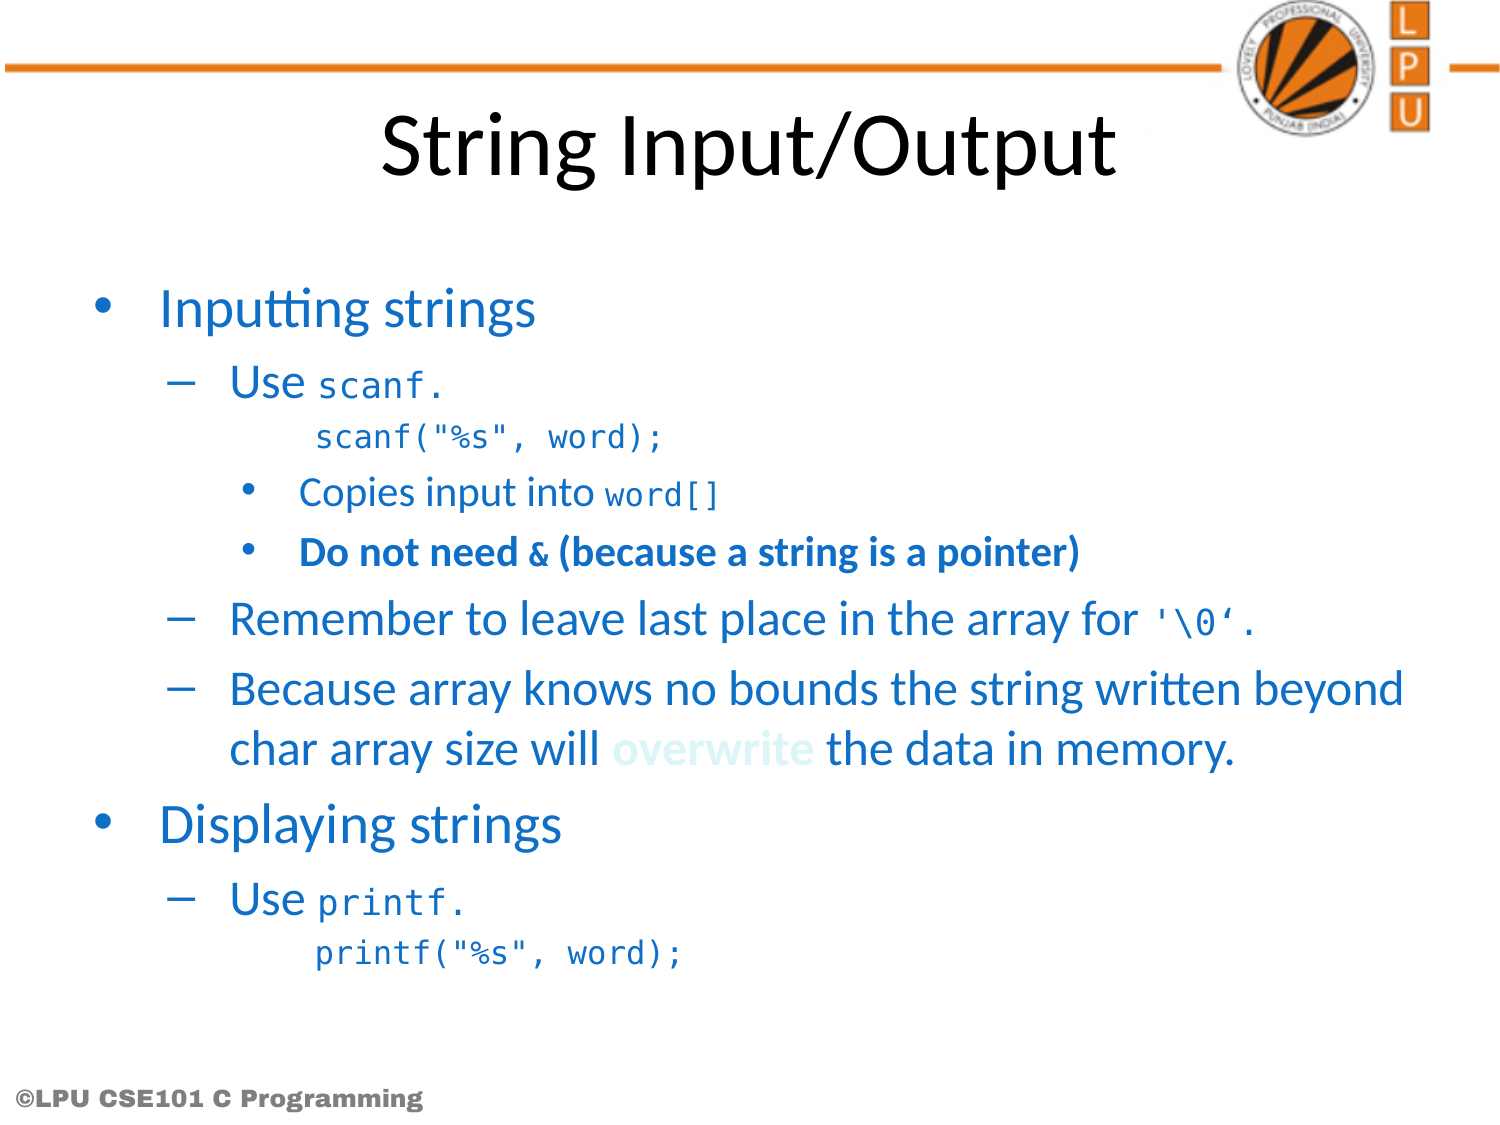

# String Input/Output
Inputting strings
Use scanf.
scanf("%s", word);
Copies input into word[]
Do not need & (because a string is a pointer)
Remember to leave last place in the array for '\0‘.
Because array knows no bounds the string written beyond char array size will overwrite the data in memory.
Displaying strings
Use printf.
printf("%s", word);